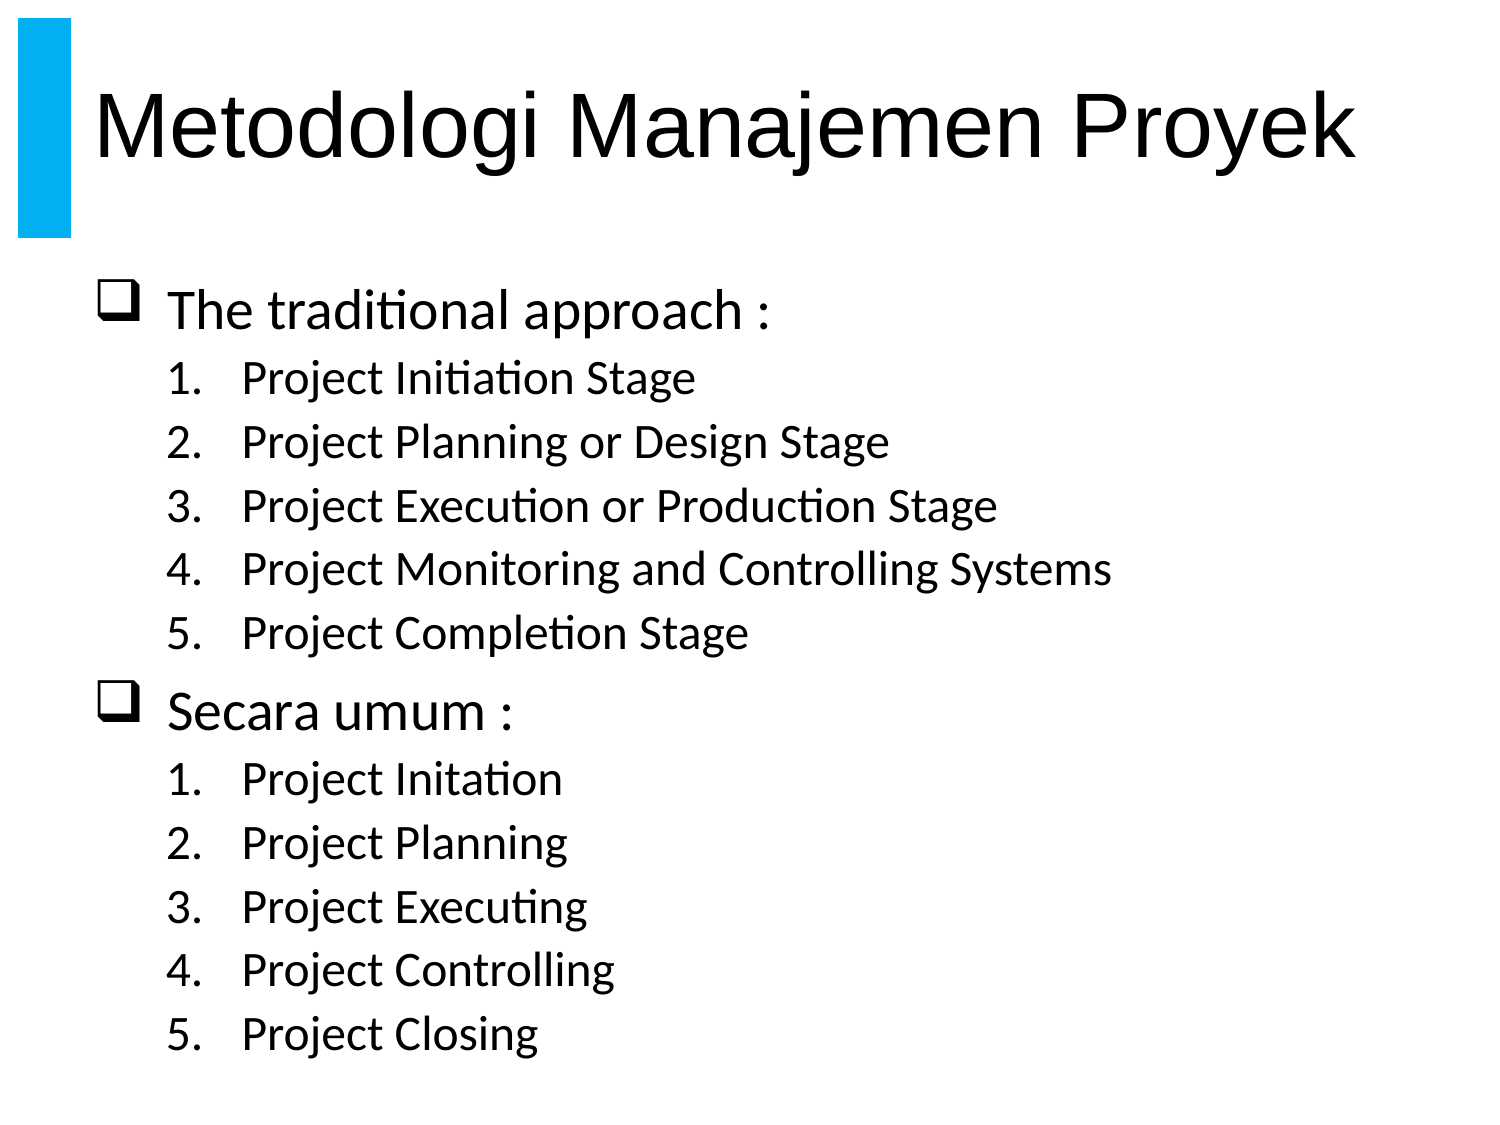

# Metodologi Manajemen Proyek
The traditional approach :
Project Initiation Stage
Project Planning or Design Stage
Project Execution or Production Stage
Project Monitoring and Controlling Systems
Project Completion Stage
Secara umum :
Project Initation
Project Planning
Project Executing
Project Controlling
Project Closing